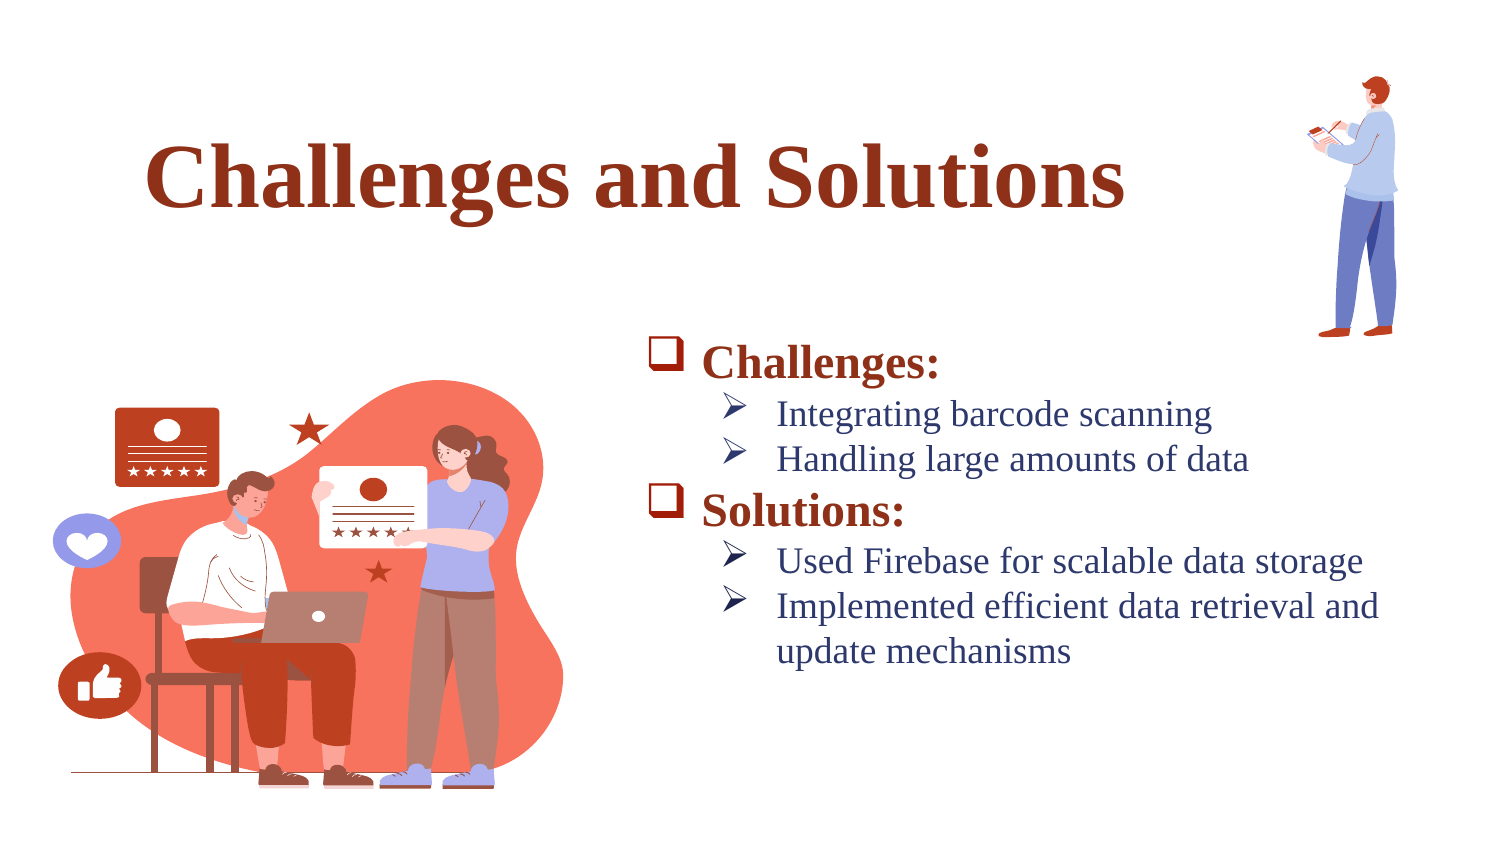

Challenges and Solutions
Challenges:
Integrating barcode scanning
Handling large amounts of data
Solutions:
Used Firebase for scalable data storage
Implemented efficient data retrieval and update mechanisms